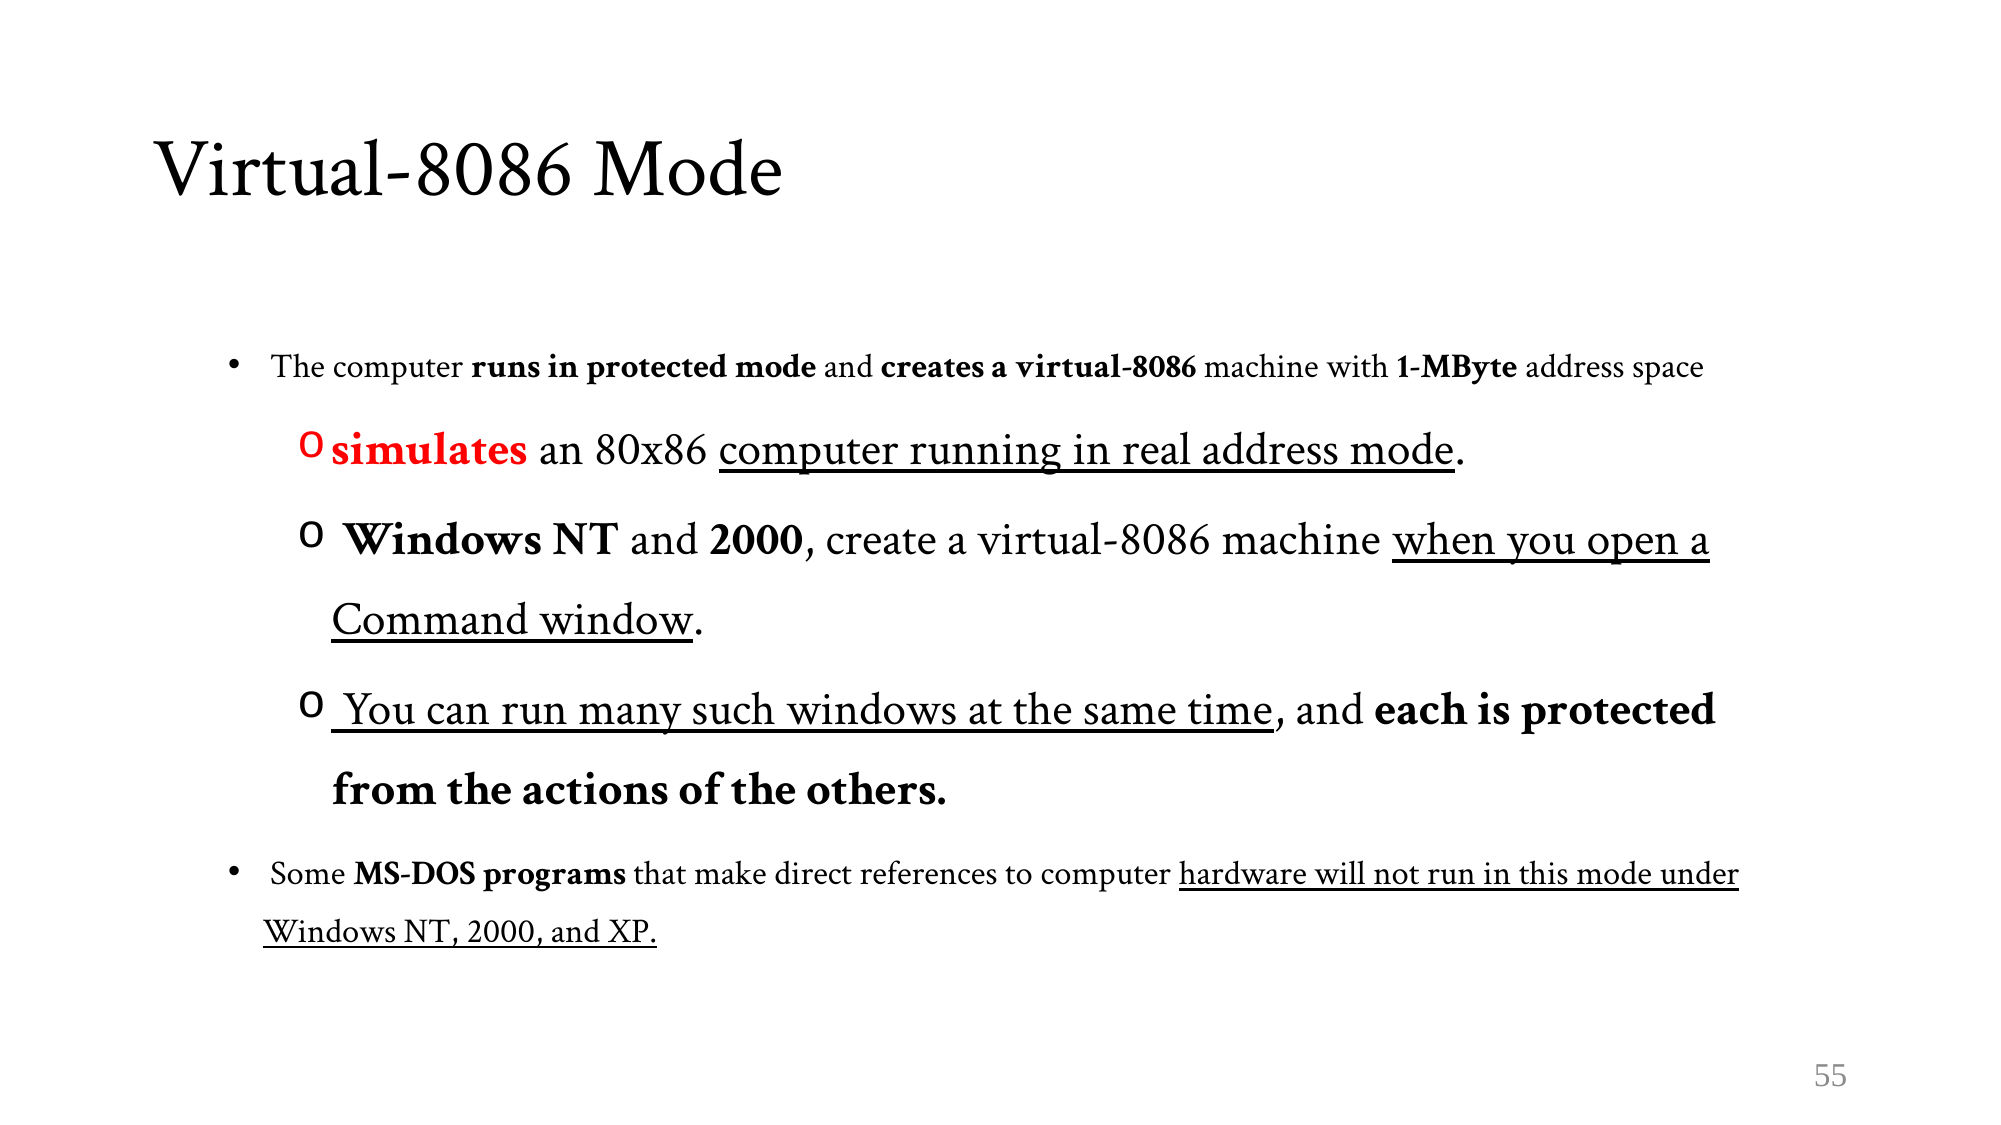

# Virtual-8086 Mode
 The computer runs in protected mode and creates a virtual-8086 machine with 1-MByte address space
simulates an 80x86 computer running in real address mode.
 Windows NT and 2000, create a virtual-8086 machine when you open a Command window.
 You can run many such windows at the same time, and each is protected from the actions of the others.
 Some MS-DOS programs that make direct references to computer hardware will not run in this mode under Windows NT, 2000, and XP.
55